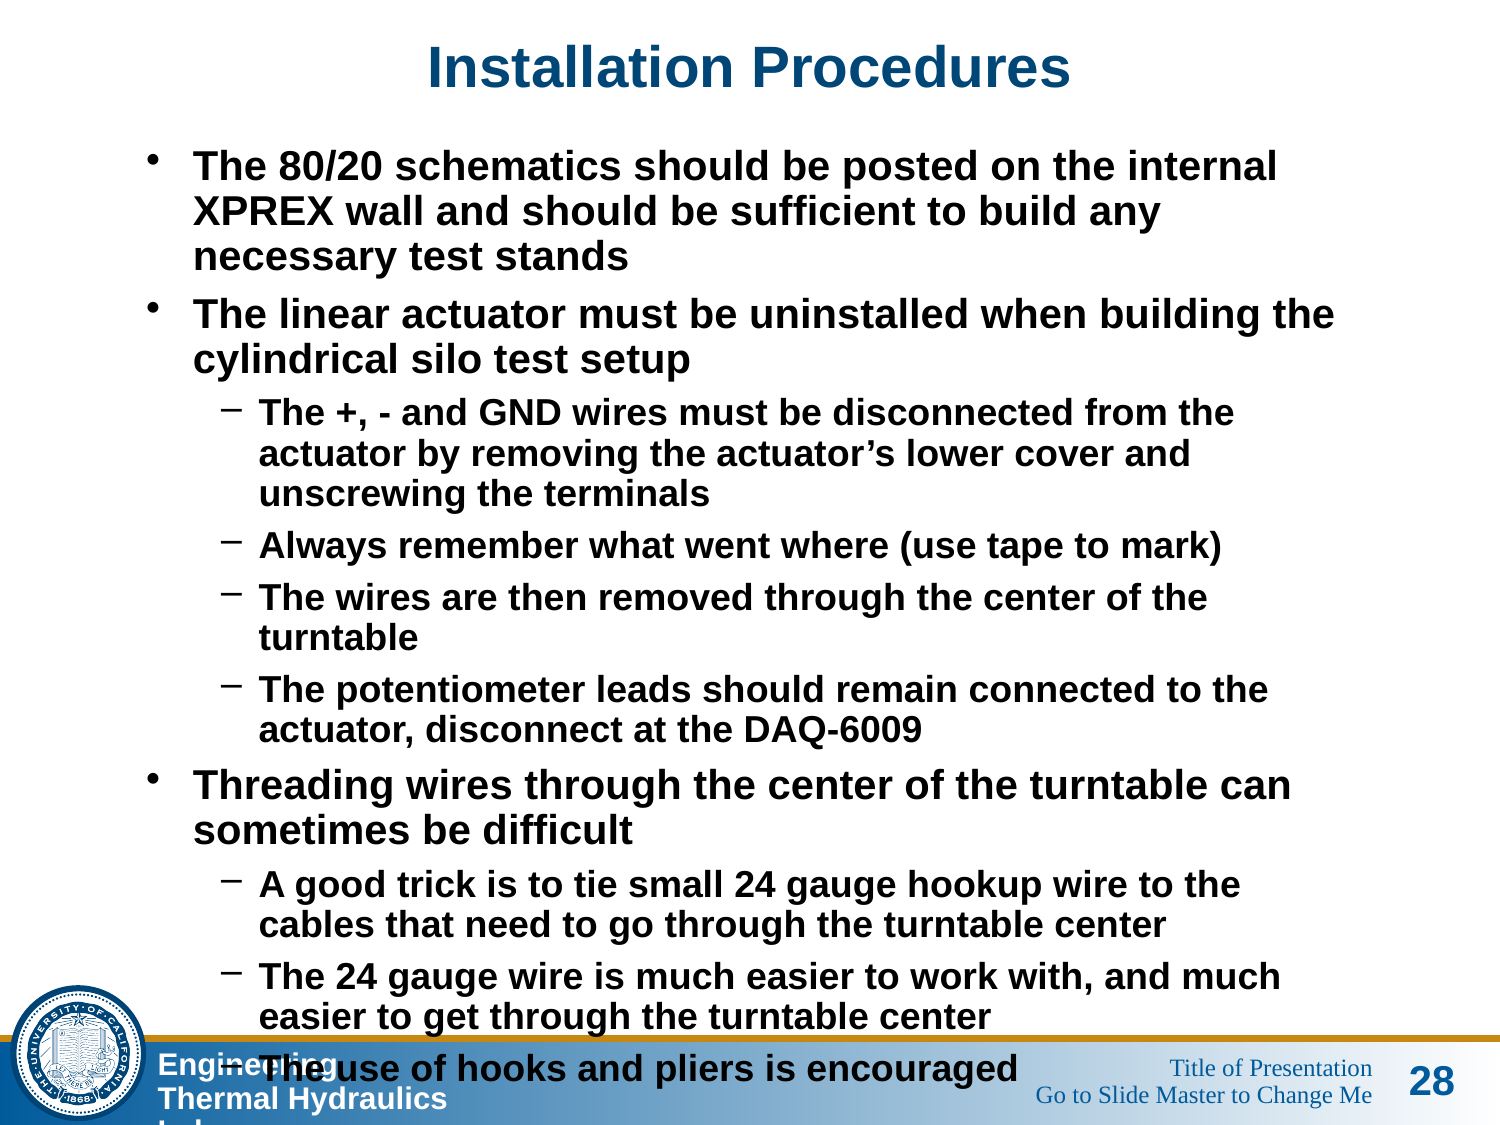

# Installation Procedures
The 80/20 schematics should be posted on the internal XPREX wall and should be sufficient to build any necessary test stands
The linear actuator must be uninstalled when building the cylindrical silo test setup
The +, - and GND wires must be disconnected from the actuator by removing the actuator’s lower cover and unscrewing the terminals
Always remember what went where (use tape to mark)
The wires are then removed through the center of the turntable
The potentiometer leads should remain connected to the actuator, disconnect at the DAQ-6009
Threading wires through the center of the turntable can sometimes be difficult
A good trick is to tie small 24 gauge hookup wire to the cables that need to go through the turntable center
The 24 gauge wire is much easier to work with, and much easier to get through the turntable center
The use of hooks and pliers is encouraged